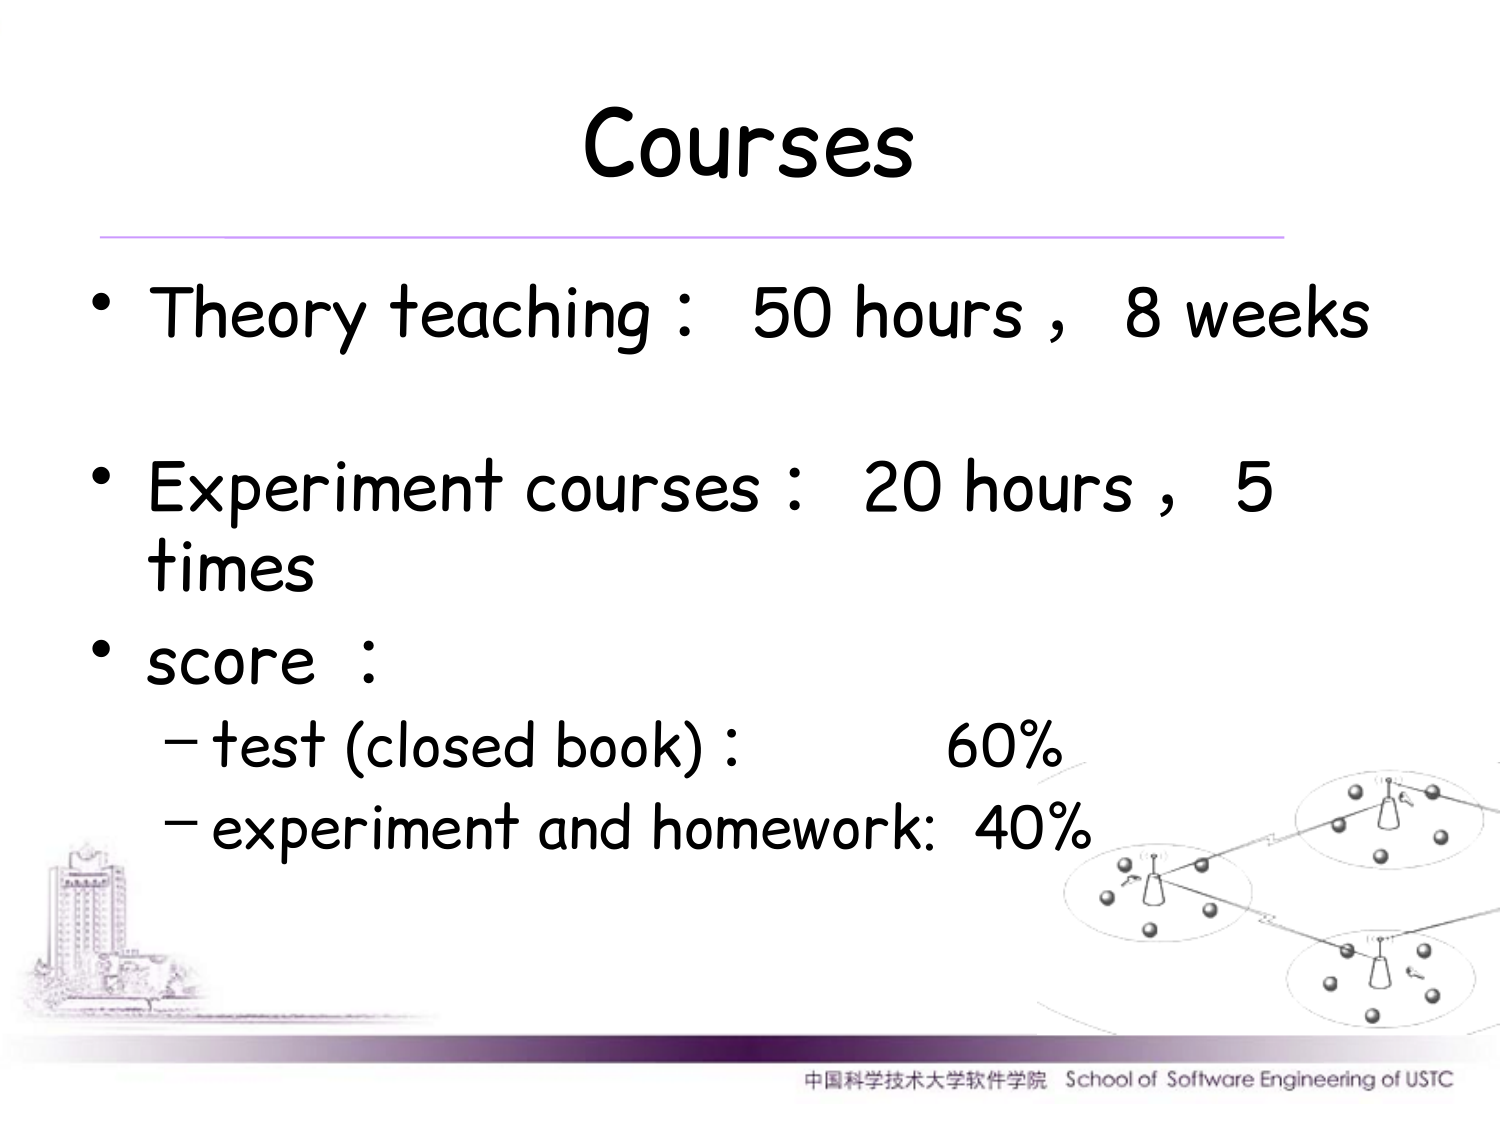

Courses
Theory teaching：50 hours，8 weeks
Experiment courses：20 hours，5 times
score ：
test (closed book)：            60%
experiment and homework:  40%